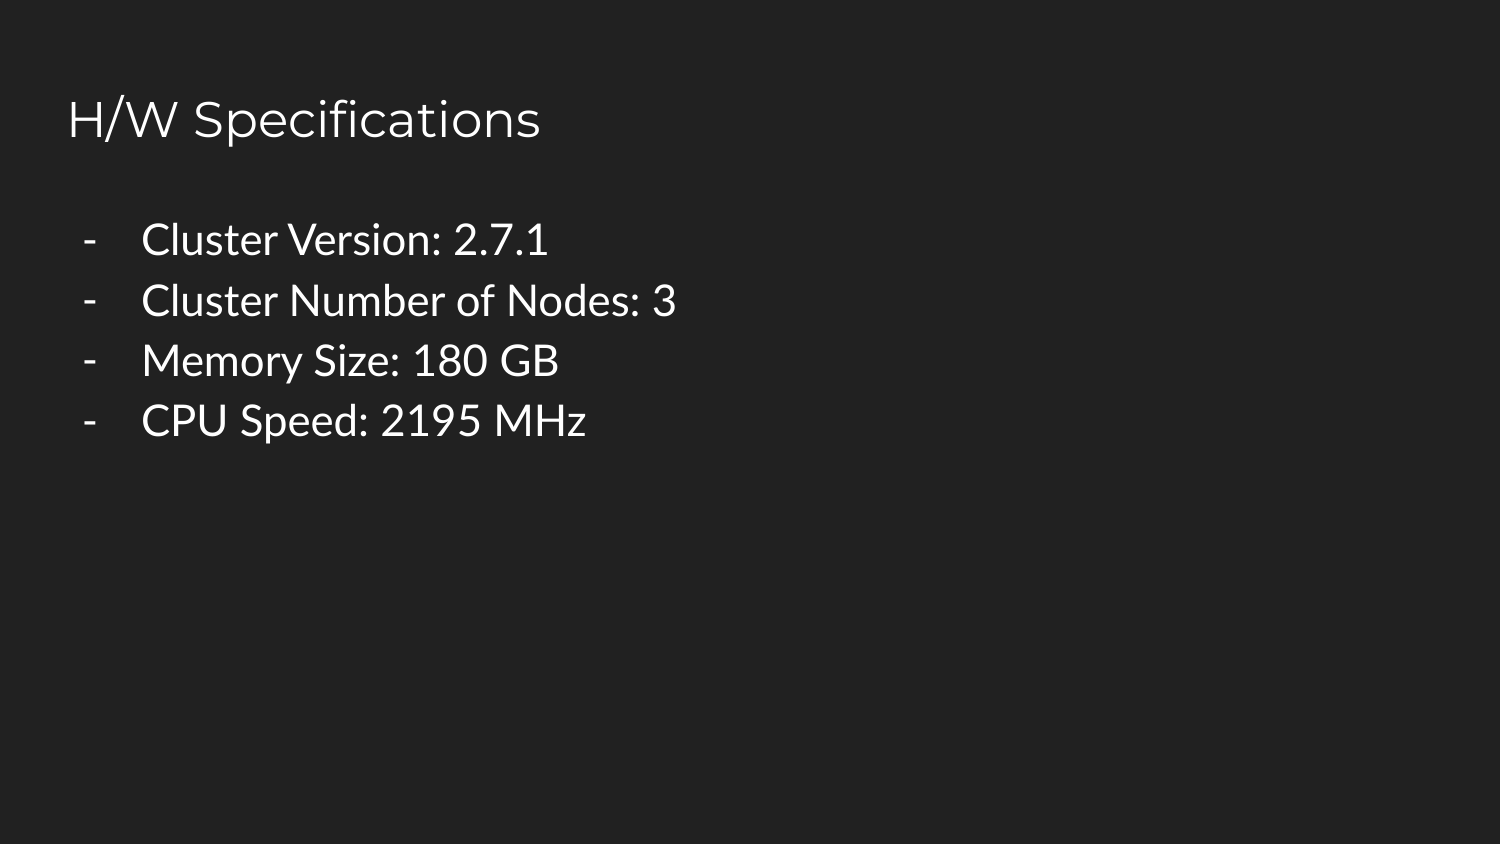

# H/W Specifications

Cluster Version: 2.7.1
Cluster Number of Nodes: 3
Memory Size: 180 GB
CPU Speed: 2195 MHz